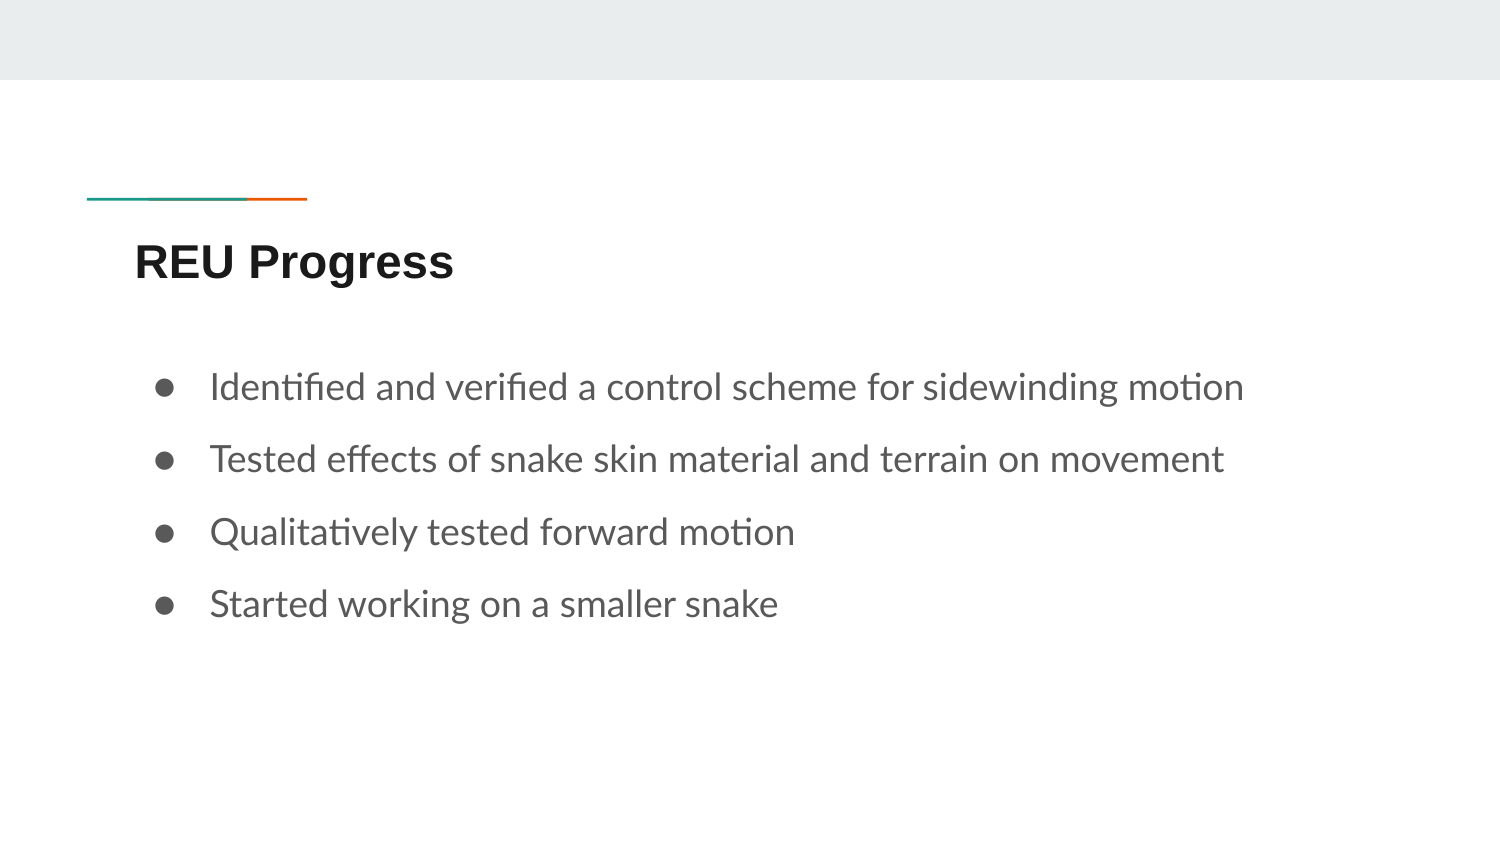

# REU Progress
Identified and verified a control scheme for sidewinding motion
Tested effects of snake skin material and terrain on movement
Qualitatively tested forward motion
Started working on a smaller snake